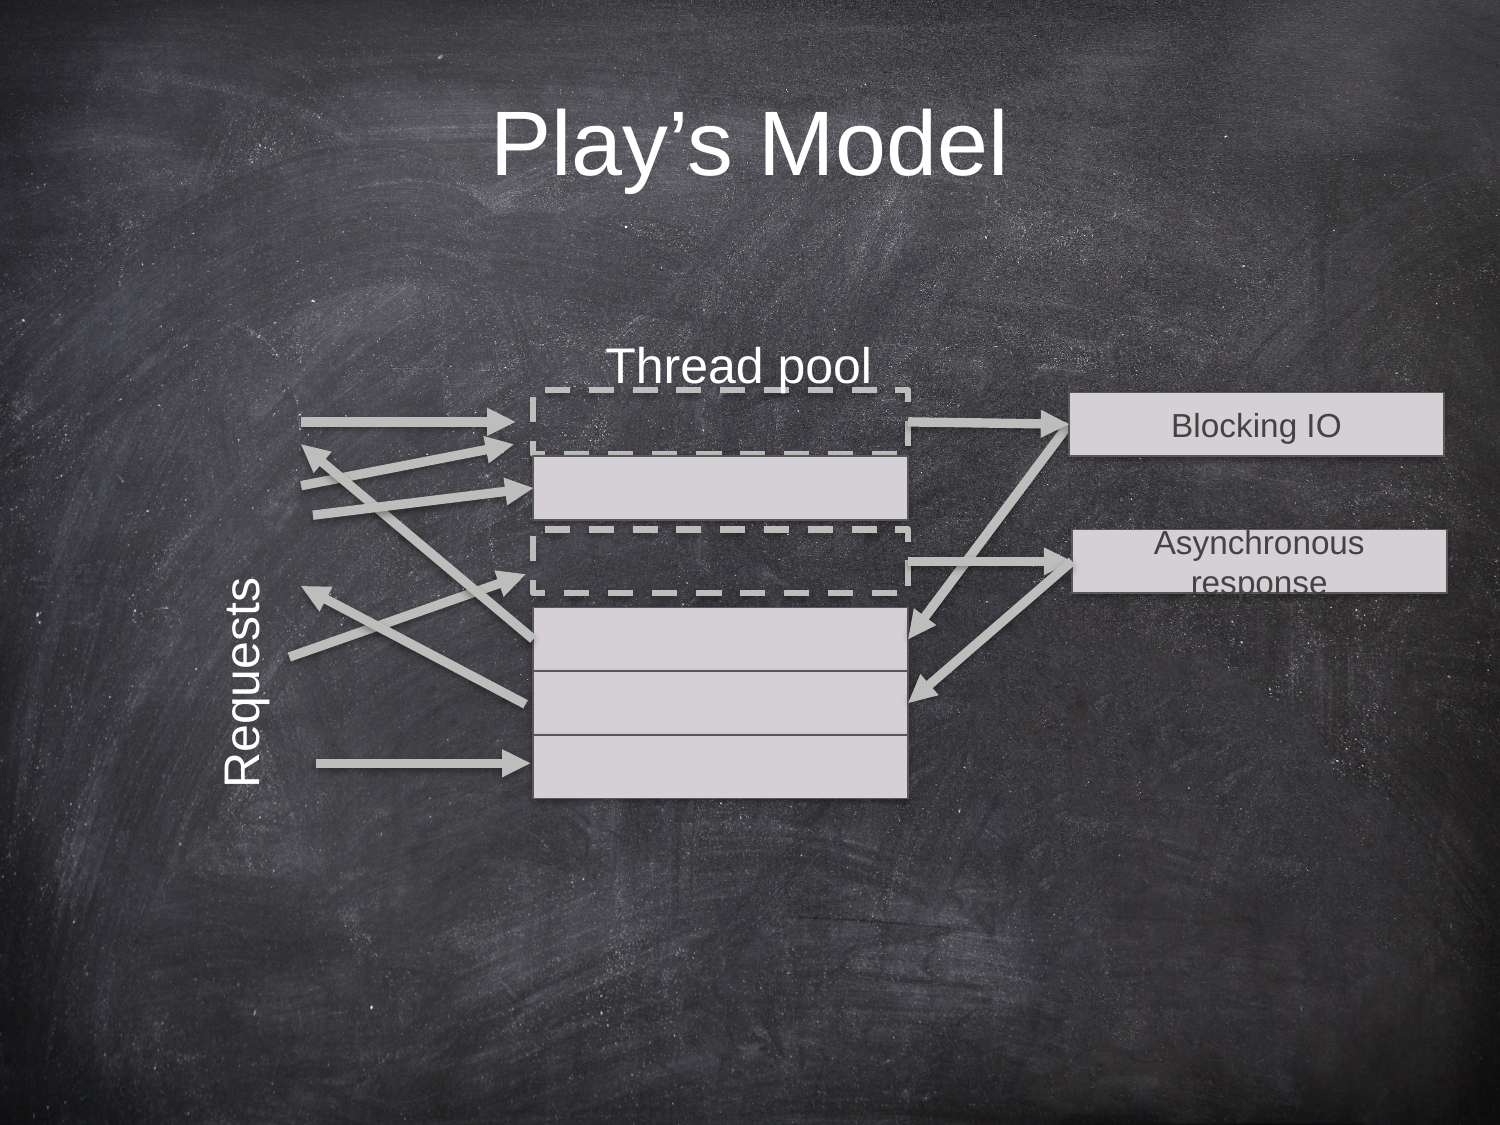

# Play’s Model
Thread pool

Blocking IO

Asynchronous response

Requests